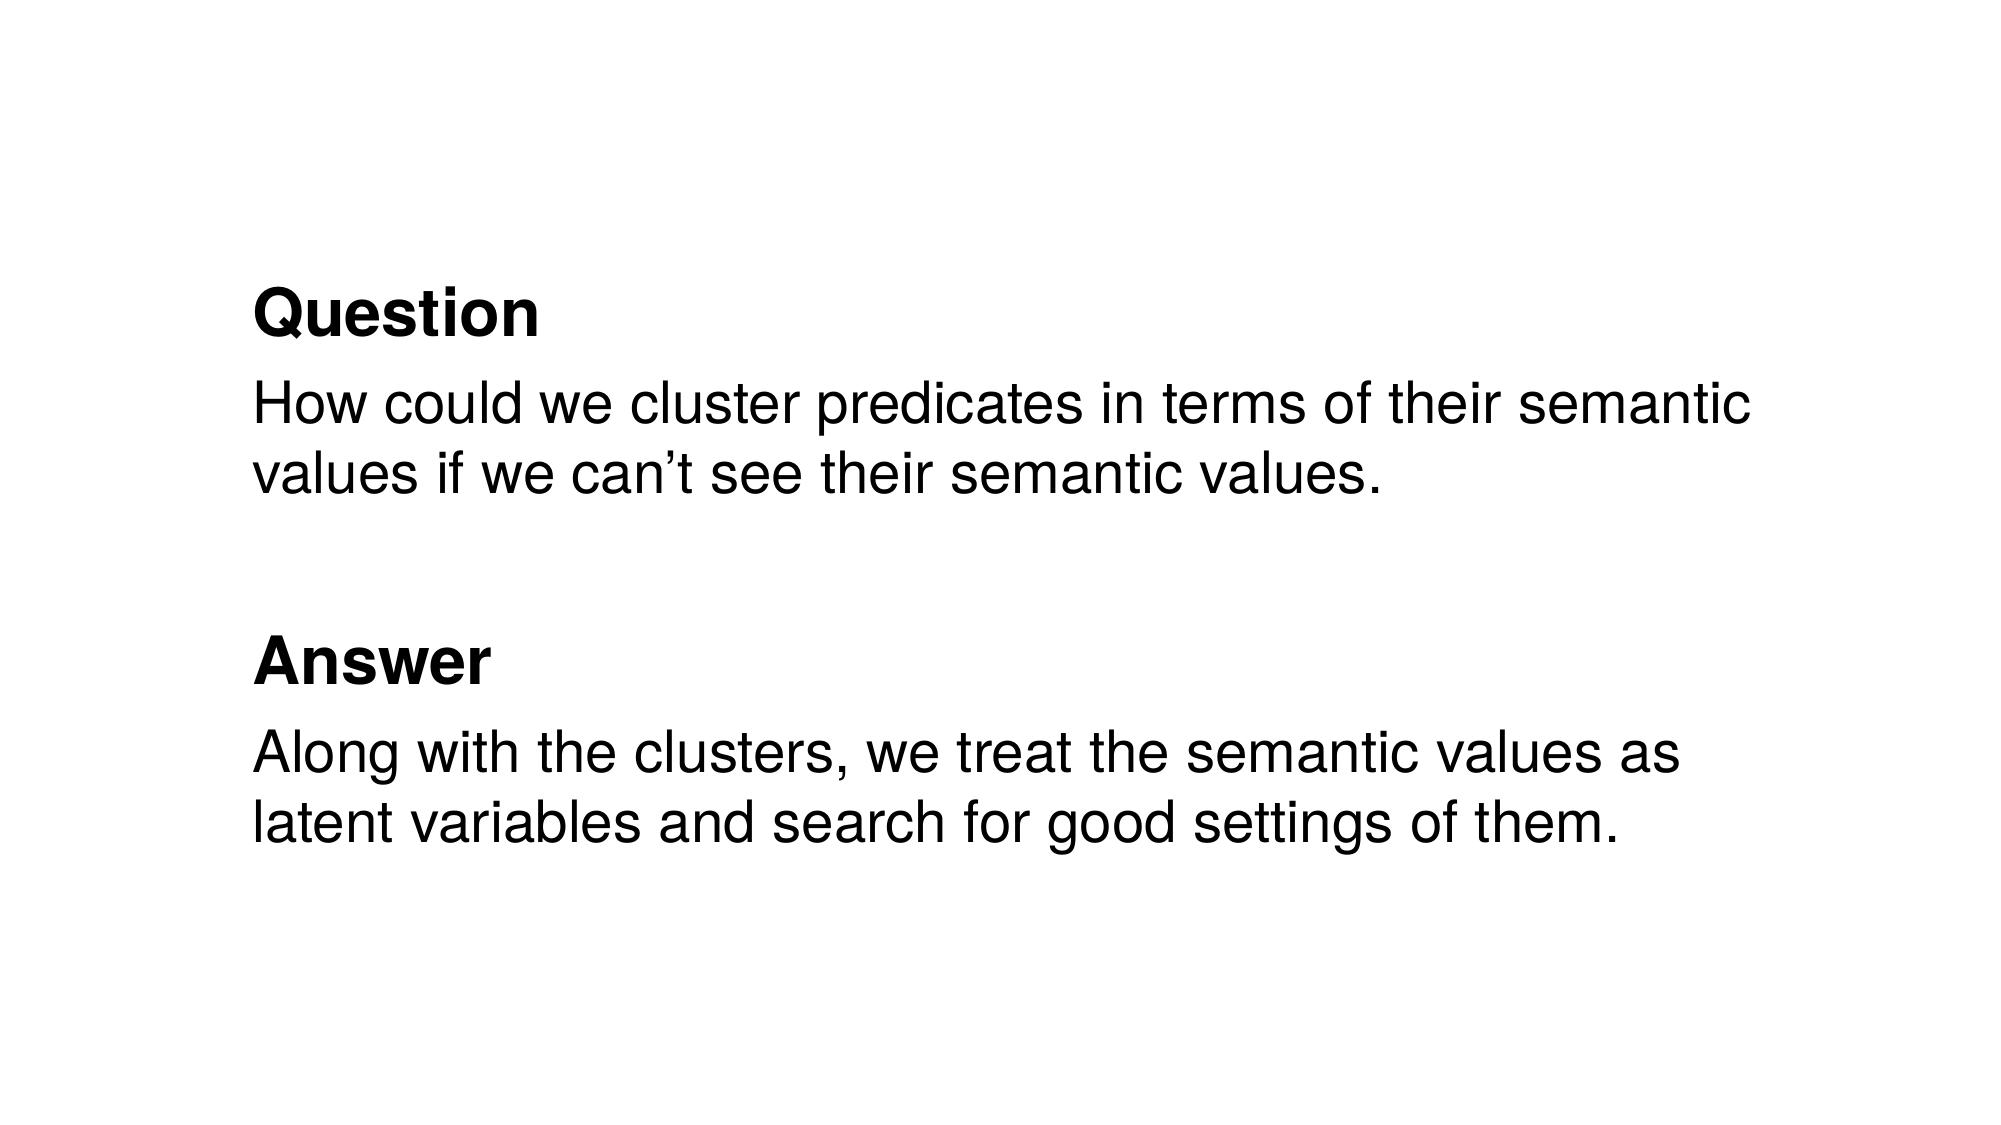

Question
How could we cluster predicates in terms of their semantic values if we can’t see their semantic values.
Answer
Along with the clusters, we treat the semantic values as latent variables and search for good settings of them.